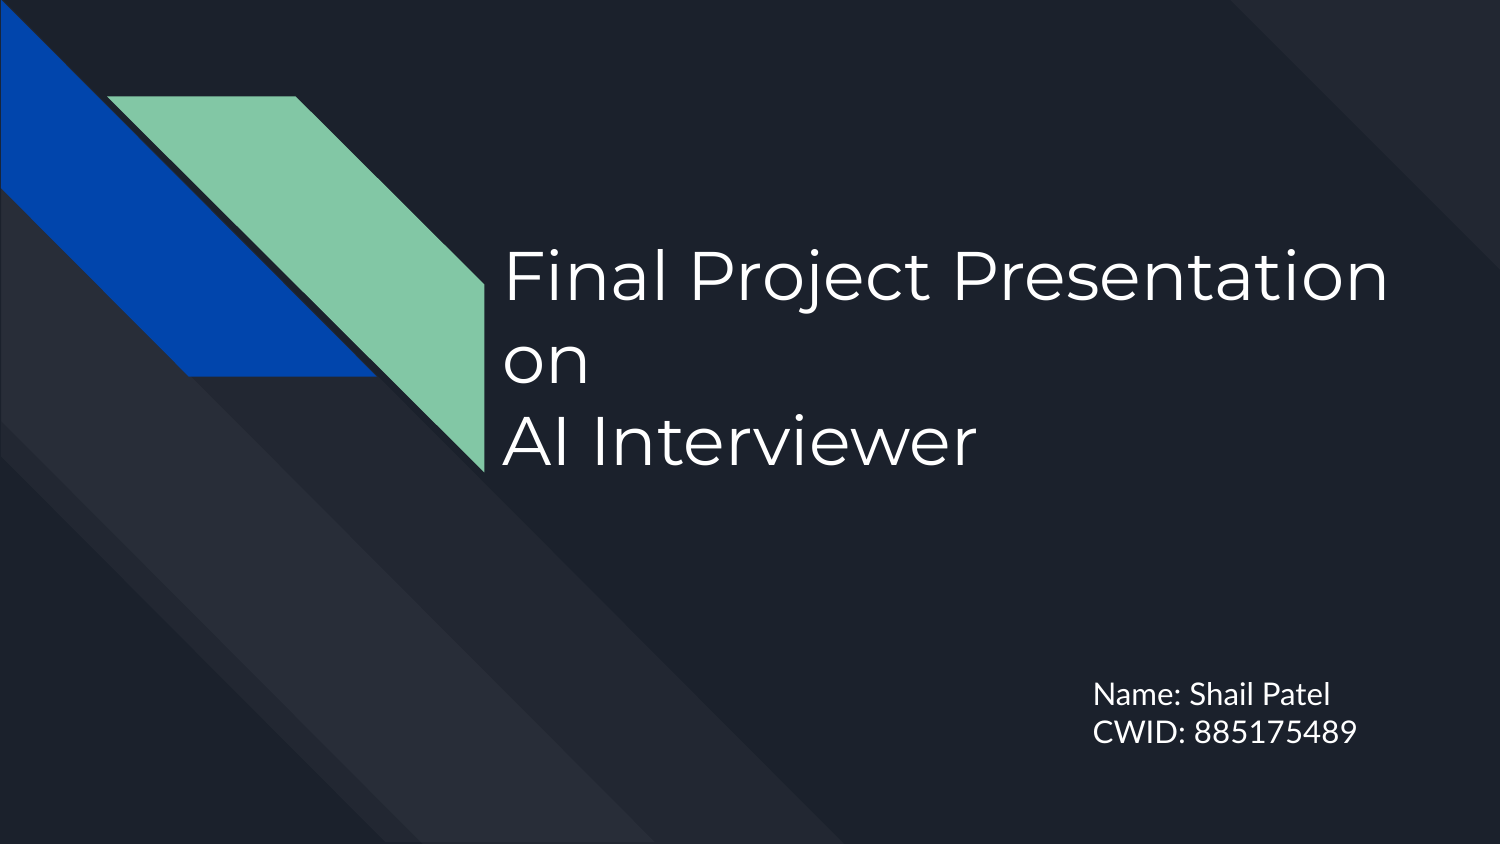

# Final Project Presentation  on
AI Interviewer
Name: Shail Patel
CWID: 885175489